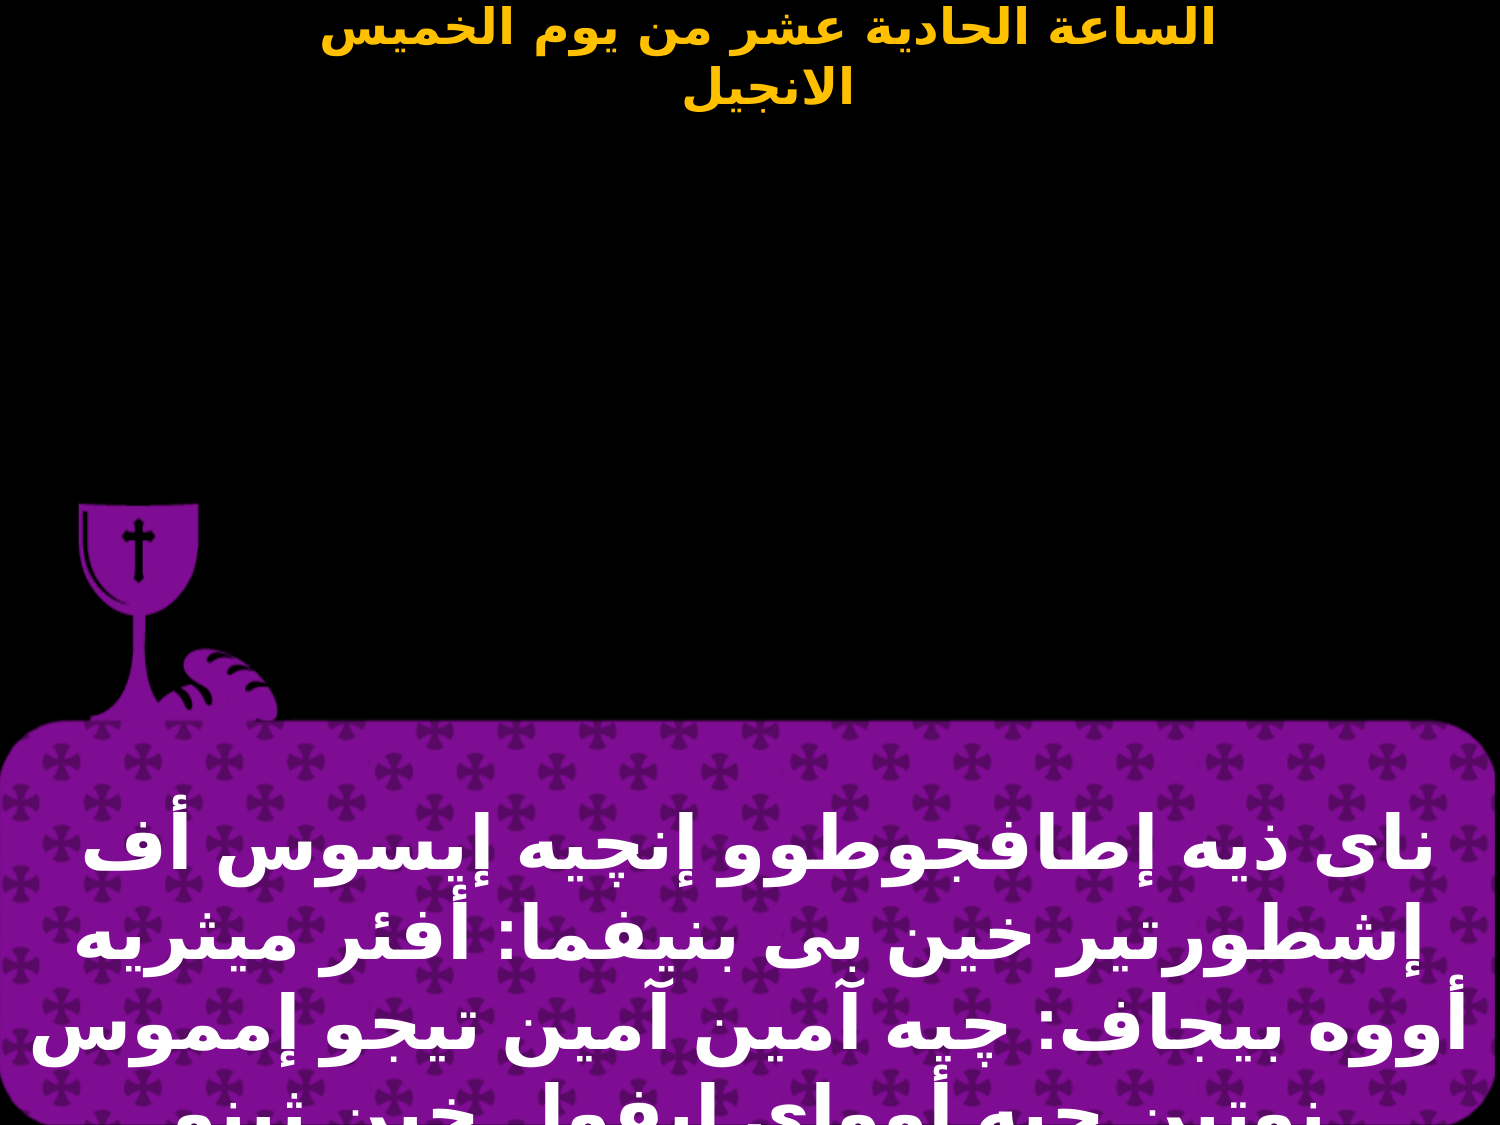

|  |  |  |
| --- | --- | --- |
 ناى ذيه إطافجوطوو إنچيه إيسوس أف إشطورتير خين بى بنيفما: أفئر ميثريه أووه بيجاف: چيه آمين آمين تيجو إمموس نوتين چيه أوواى إيفول خين ثينو بيثناتيف